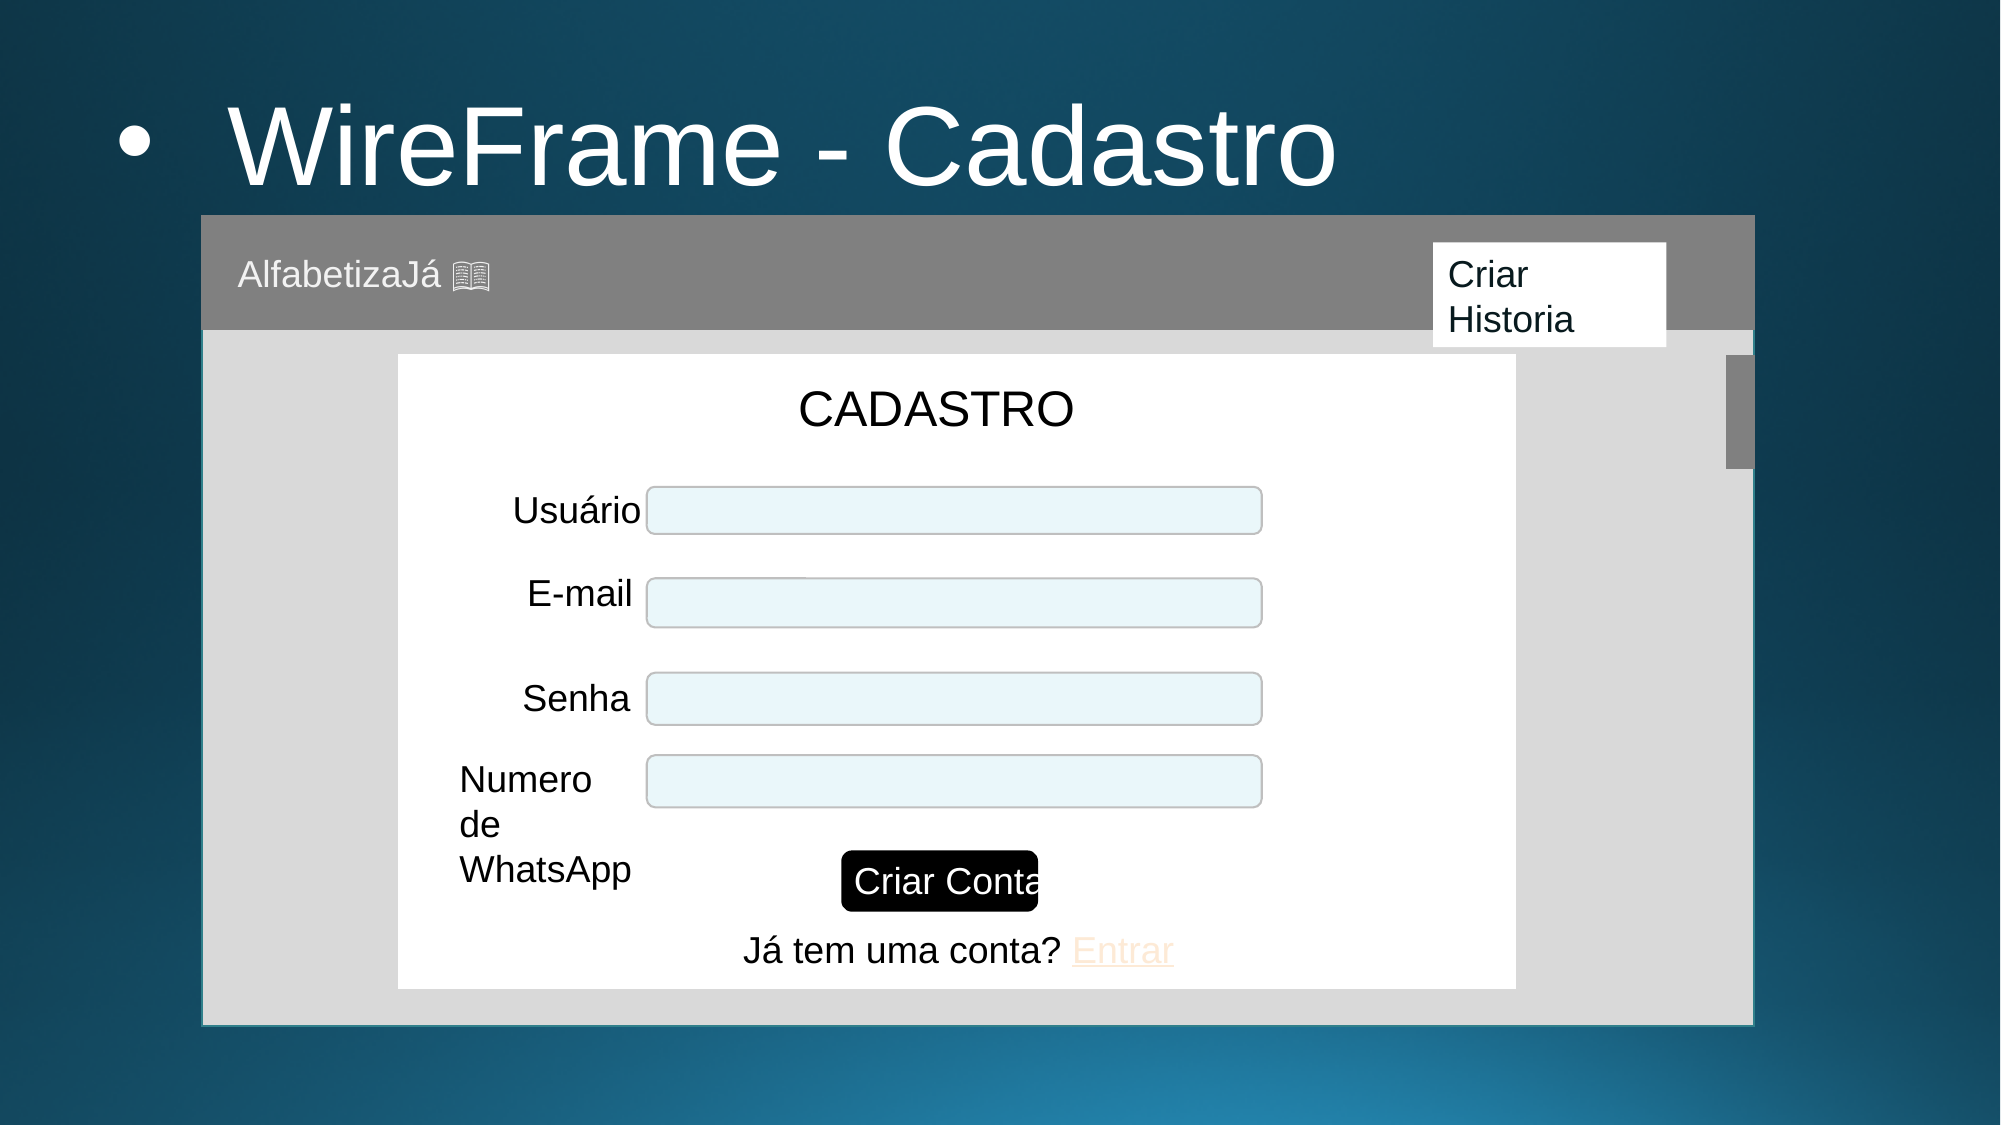

WireFrame - Cadastro

AlfabetizaJá 📖
Criar Historia

CADASTRO
Usuário

E-mail

Senha

Numero de WhatsApp

Criar Conta

Já tem uma conta? Entrar